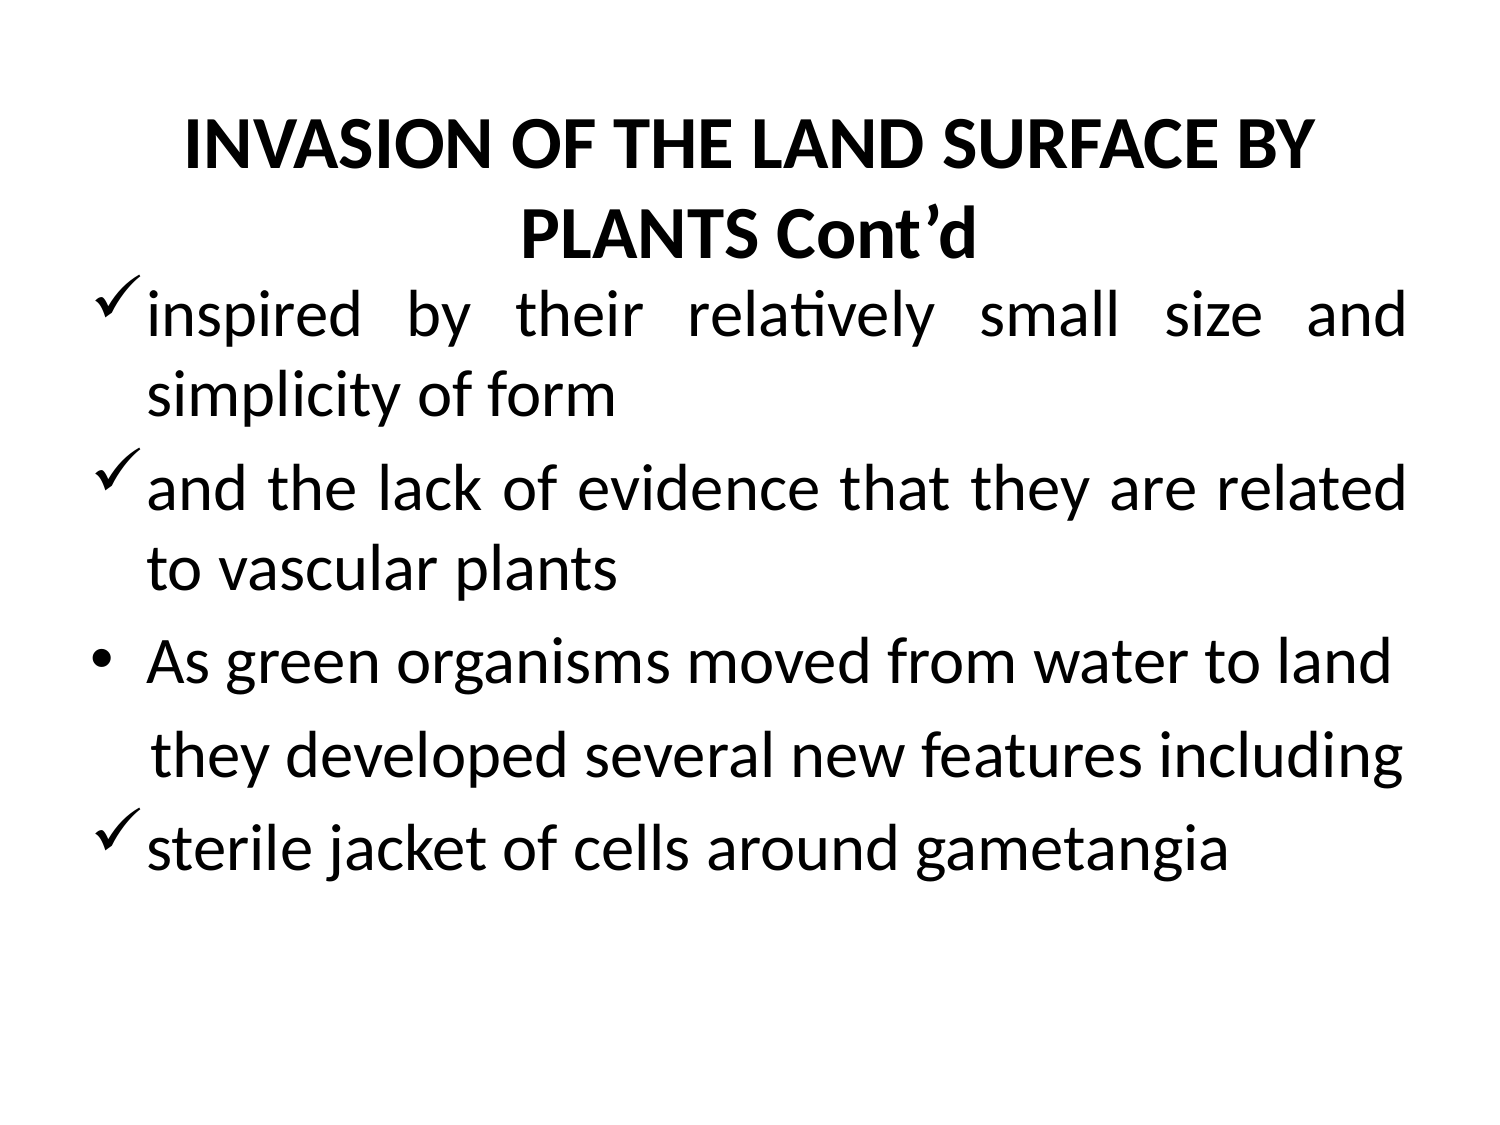

# INVASION OF THE LAND SURFACE BY PLANTS Cont’d
inspired by their relatively small size and simplicity of form
and the lack of evidence that they are related to vascular plants
As green organisms moved from water to land
    they developed several new features including
sterile jacket of cells around gametangia